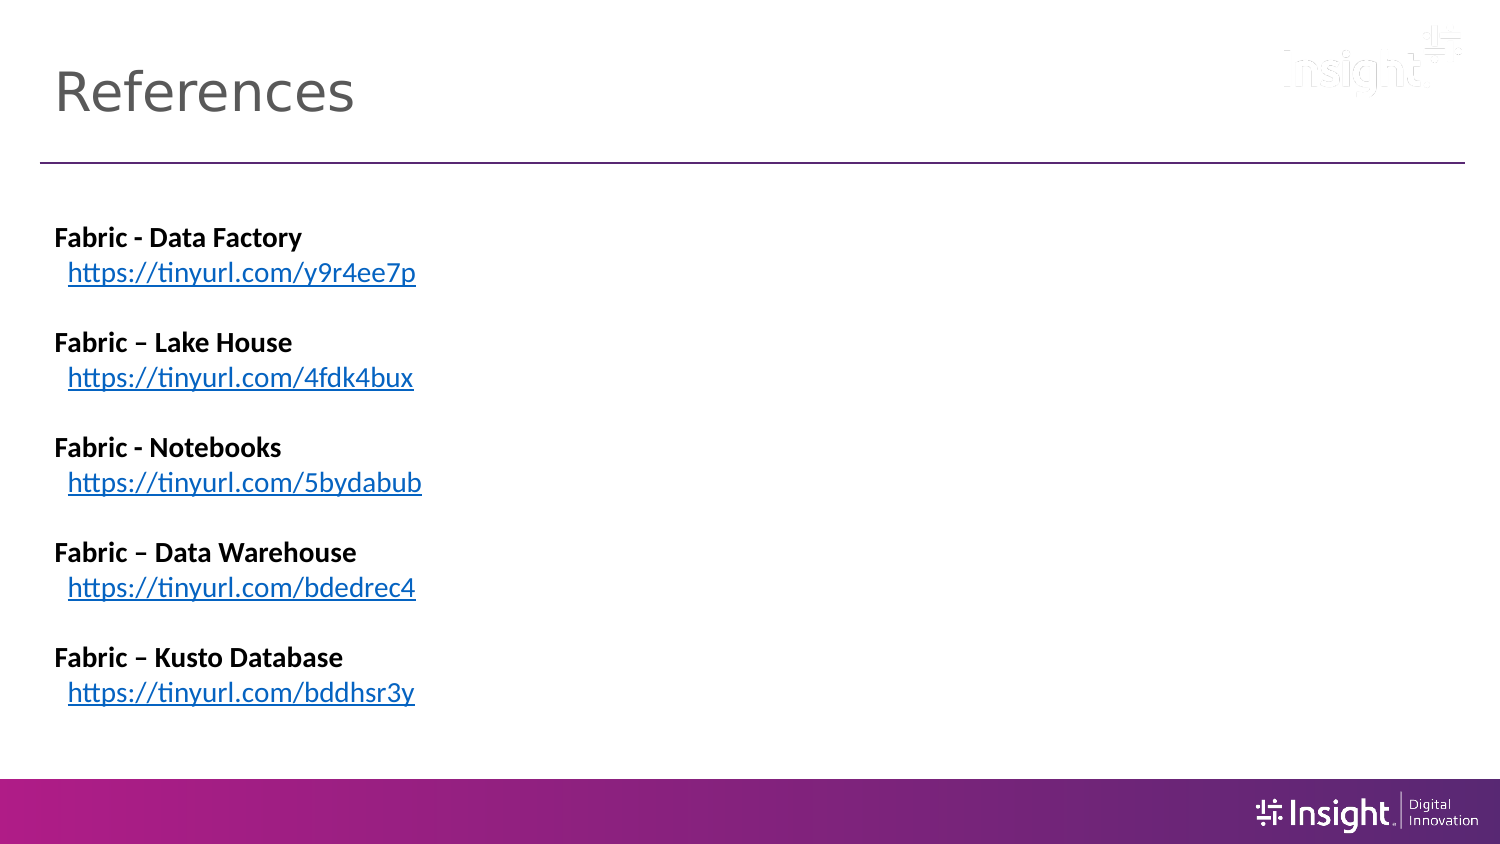

# References

Fabric - Data Factory
  https://tinyurl.com/y9r4ee7p

Fabric – Lake House
  https://tinyurl.com/4fdk4bux

Fabric - Notebooks
  https://tinyurl.com/5bydabub

Fabric – Data Warehouse
  https://tinyurl.com/bdedrec4

Fabric – Kusto Database
  https://tinyurl.com/bddhsr3y